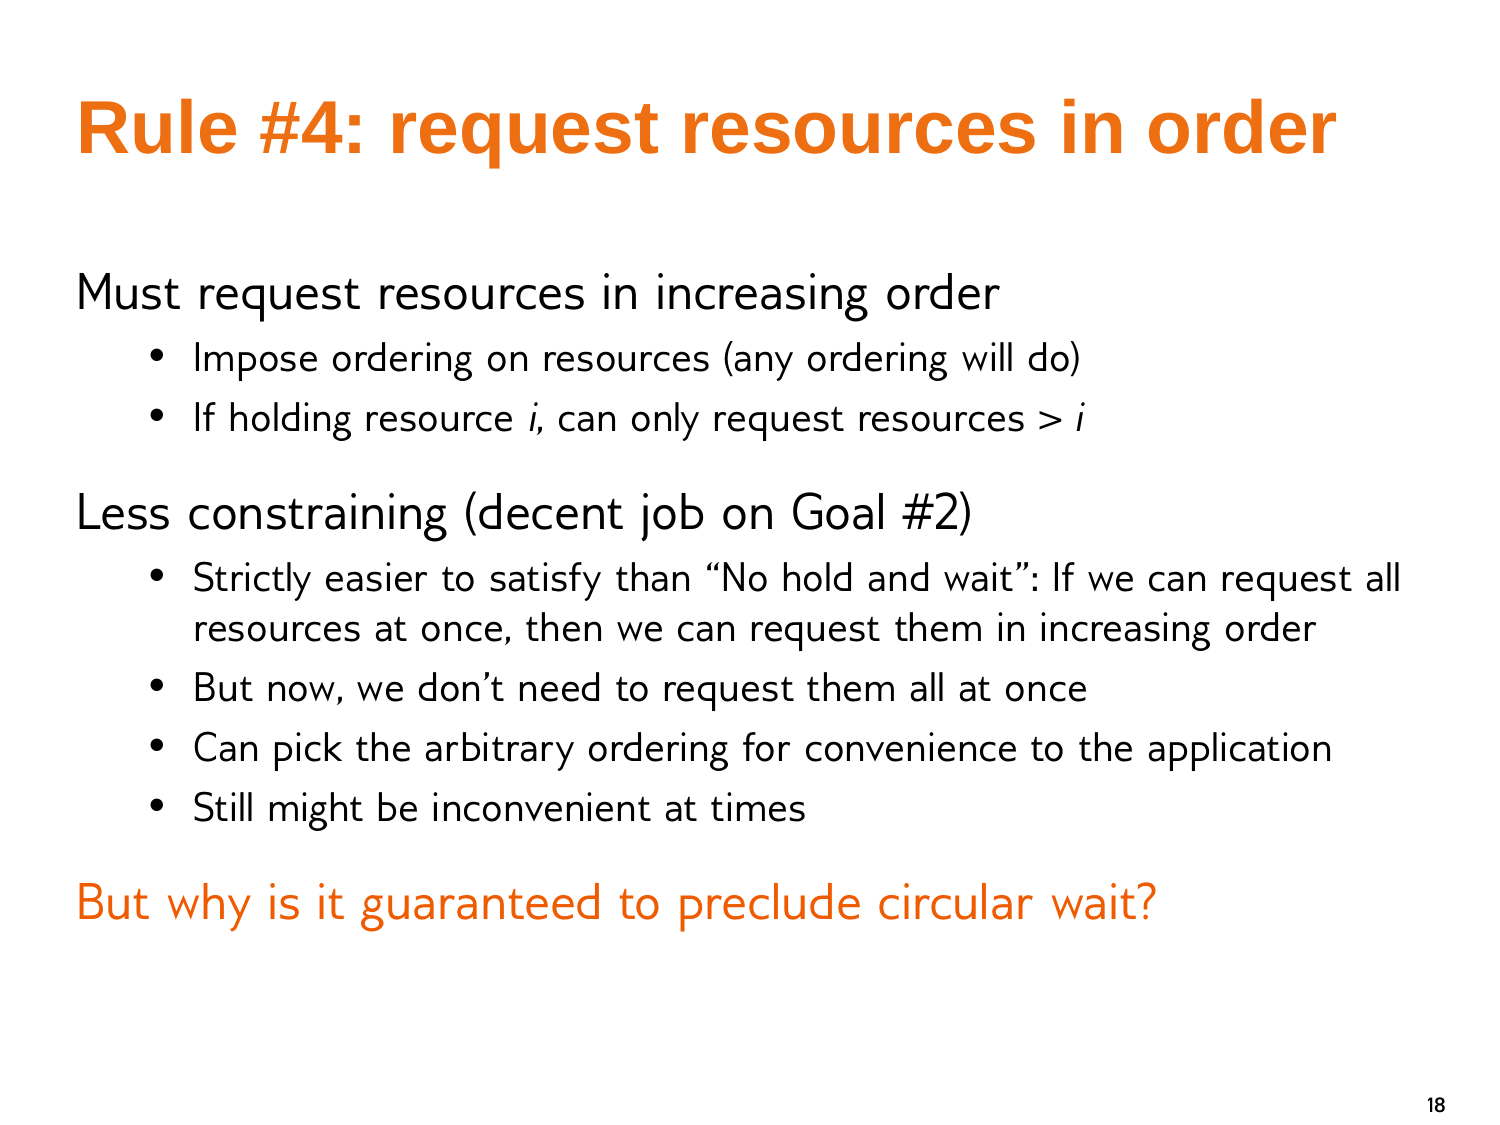

# Rule #4: request resources in order
Must request resources in increasing order
Impose ordering on resources (any ordering will do)
If holding resource i, can only request resources > i
Less constraining (decent job on Goal #2)
Strictly easier to satisfy than “No hold and wait”: If we can request all resources at once, then we can request them in increasing order
But now, we don’t need to request them all at once
Can pick the arbitrary ordering for convenience to the application
Still might be inconvenient at times
But why is it guaranteed to preclude circular wait?